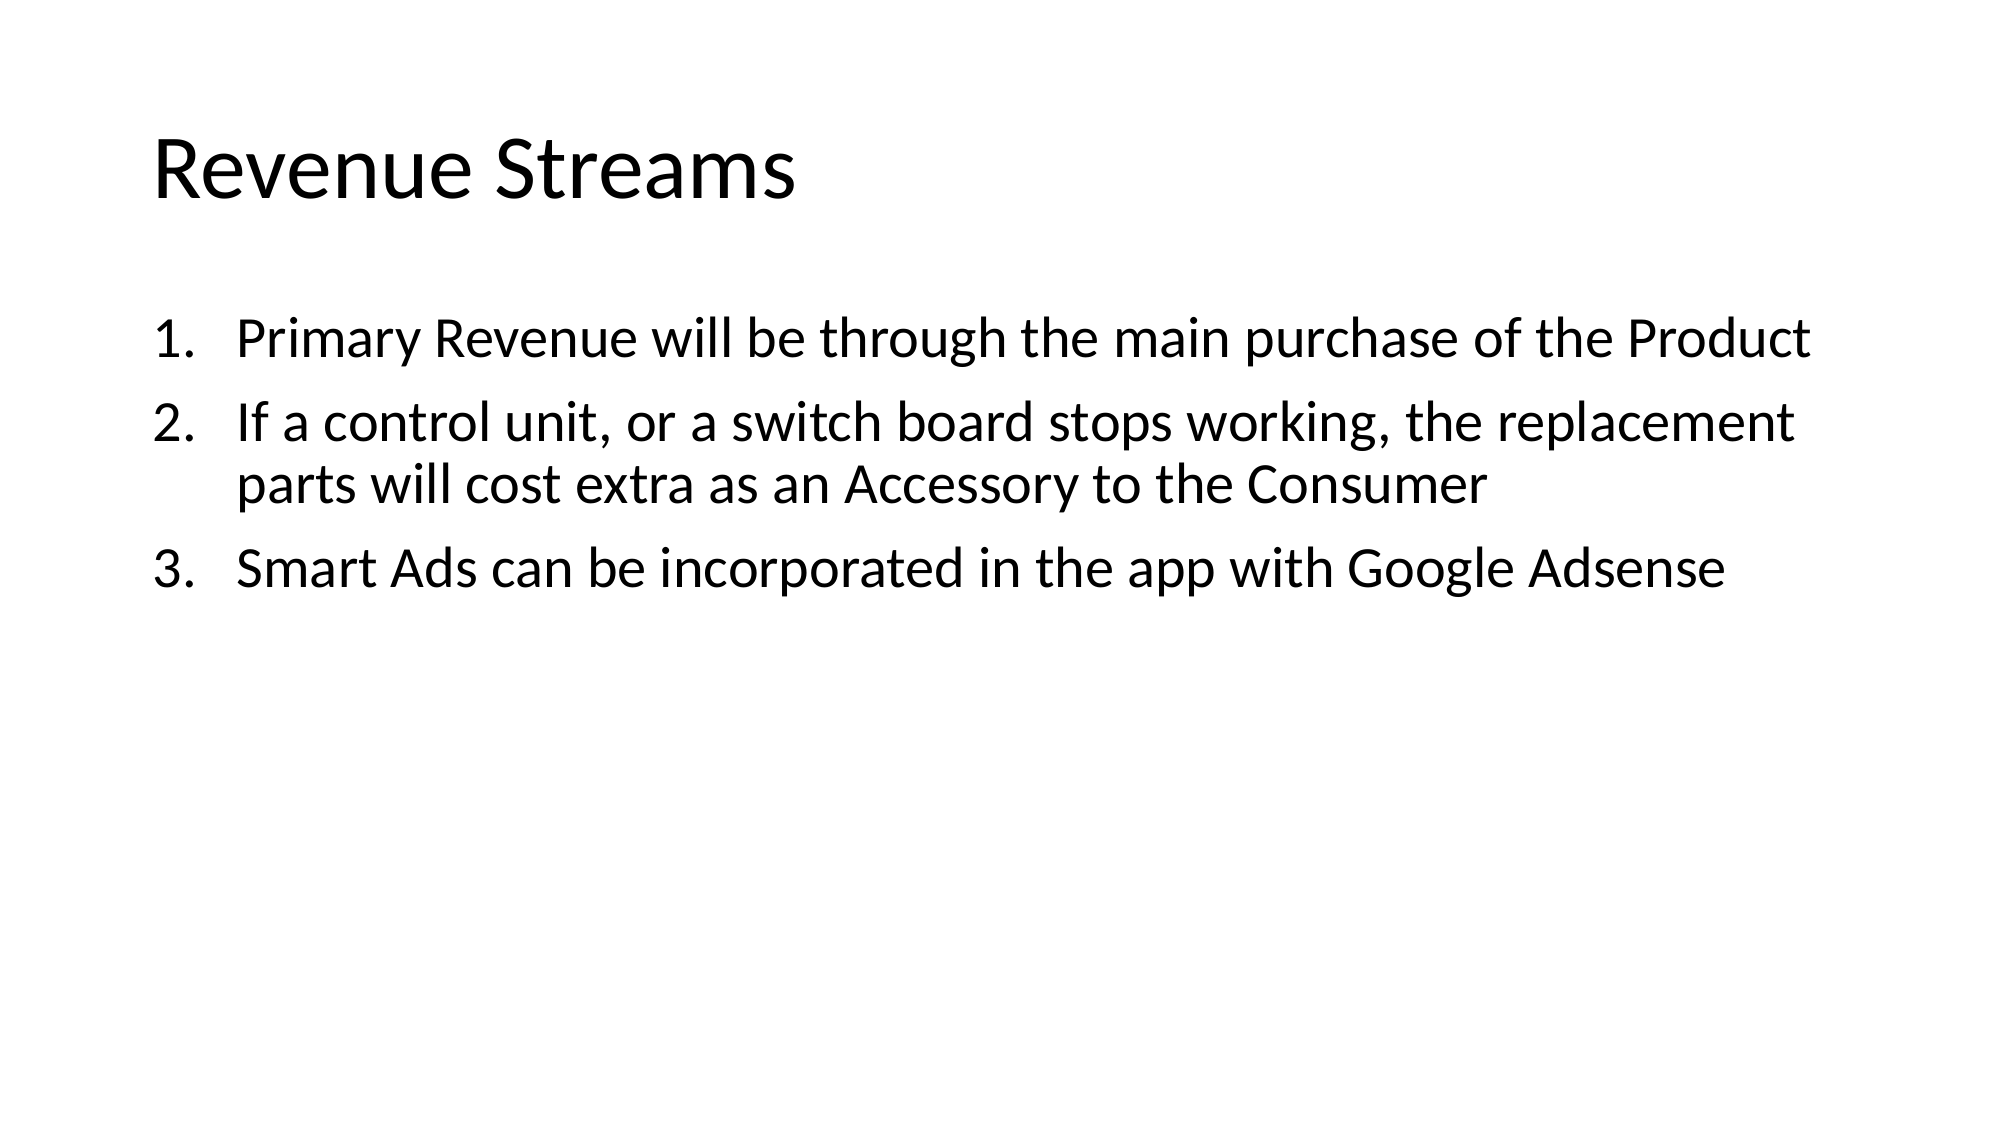

# Revenue Streams
Primary Revenue will be through the main purchase of the Product
If a control unit, or a switch board stops working, the replacement parts will cost extra as an Accessory to the Consumer
Smart Ads can be incorporated in the app with Google Adsense